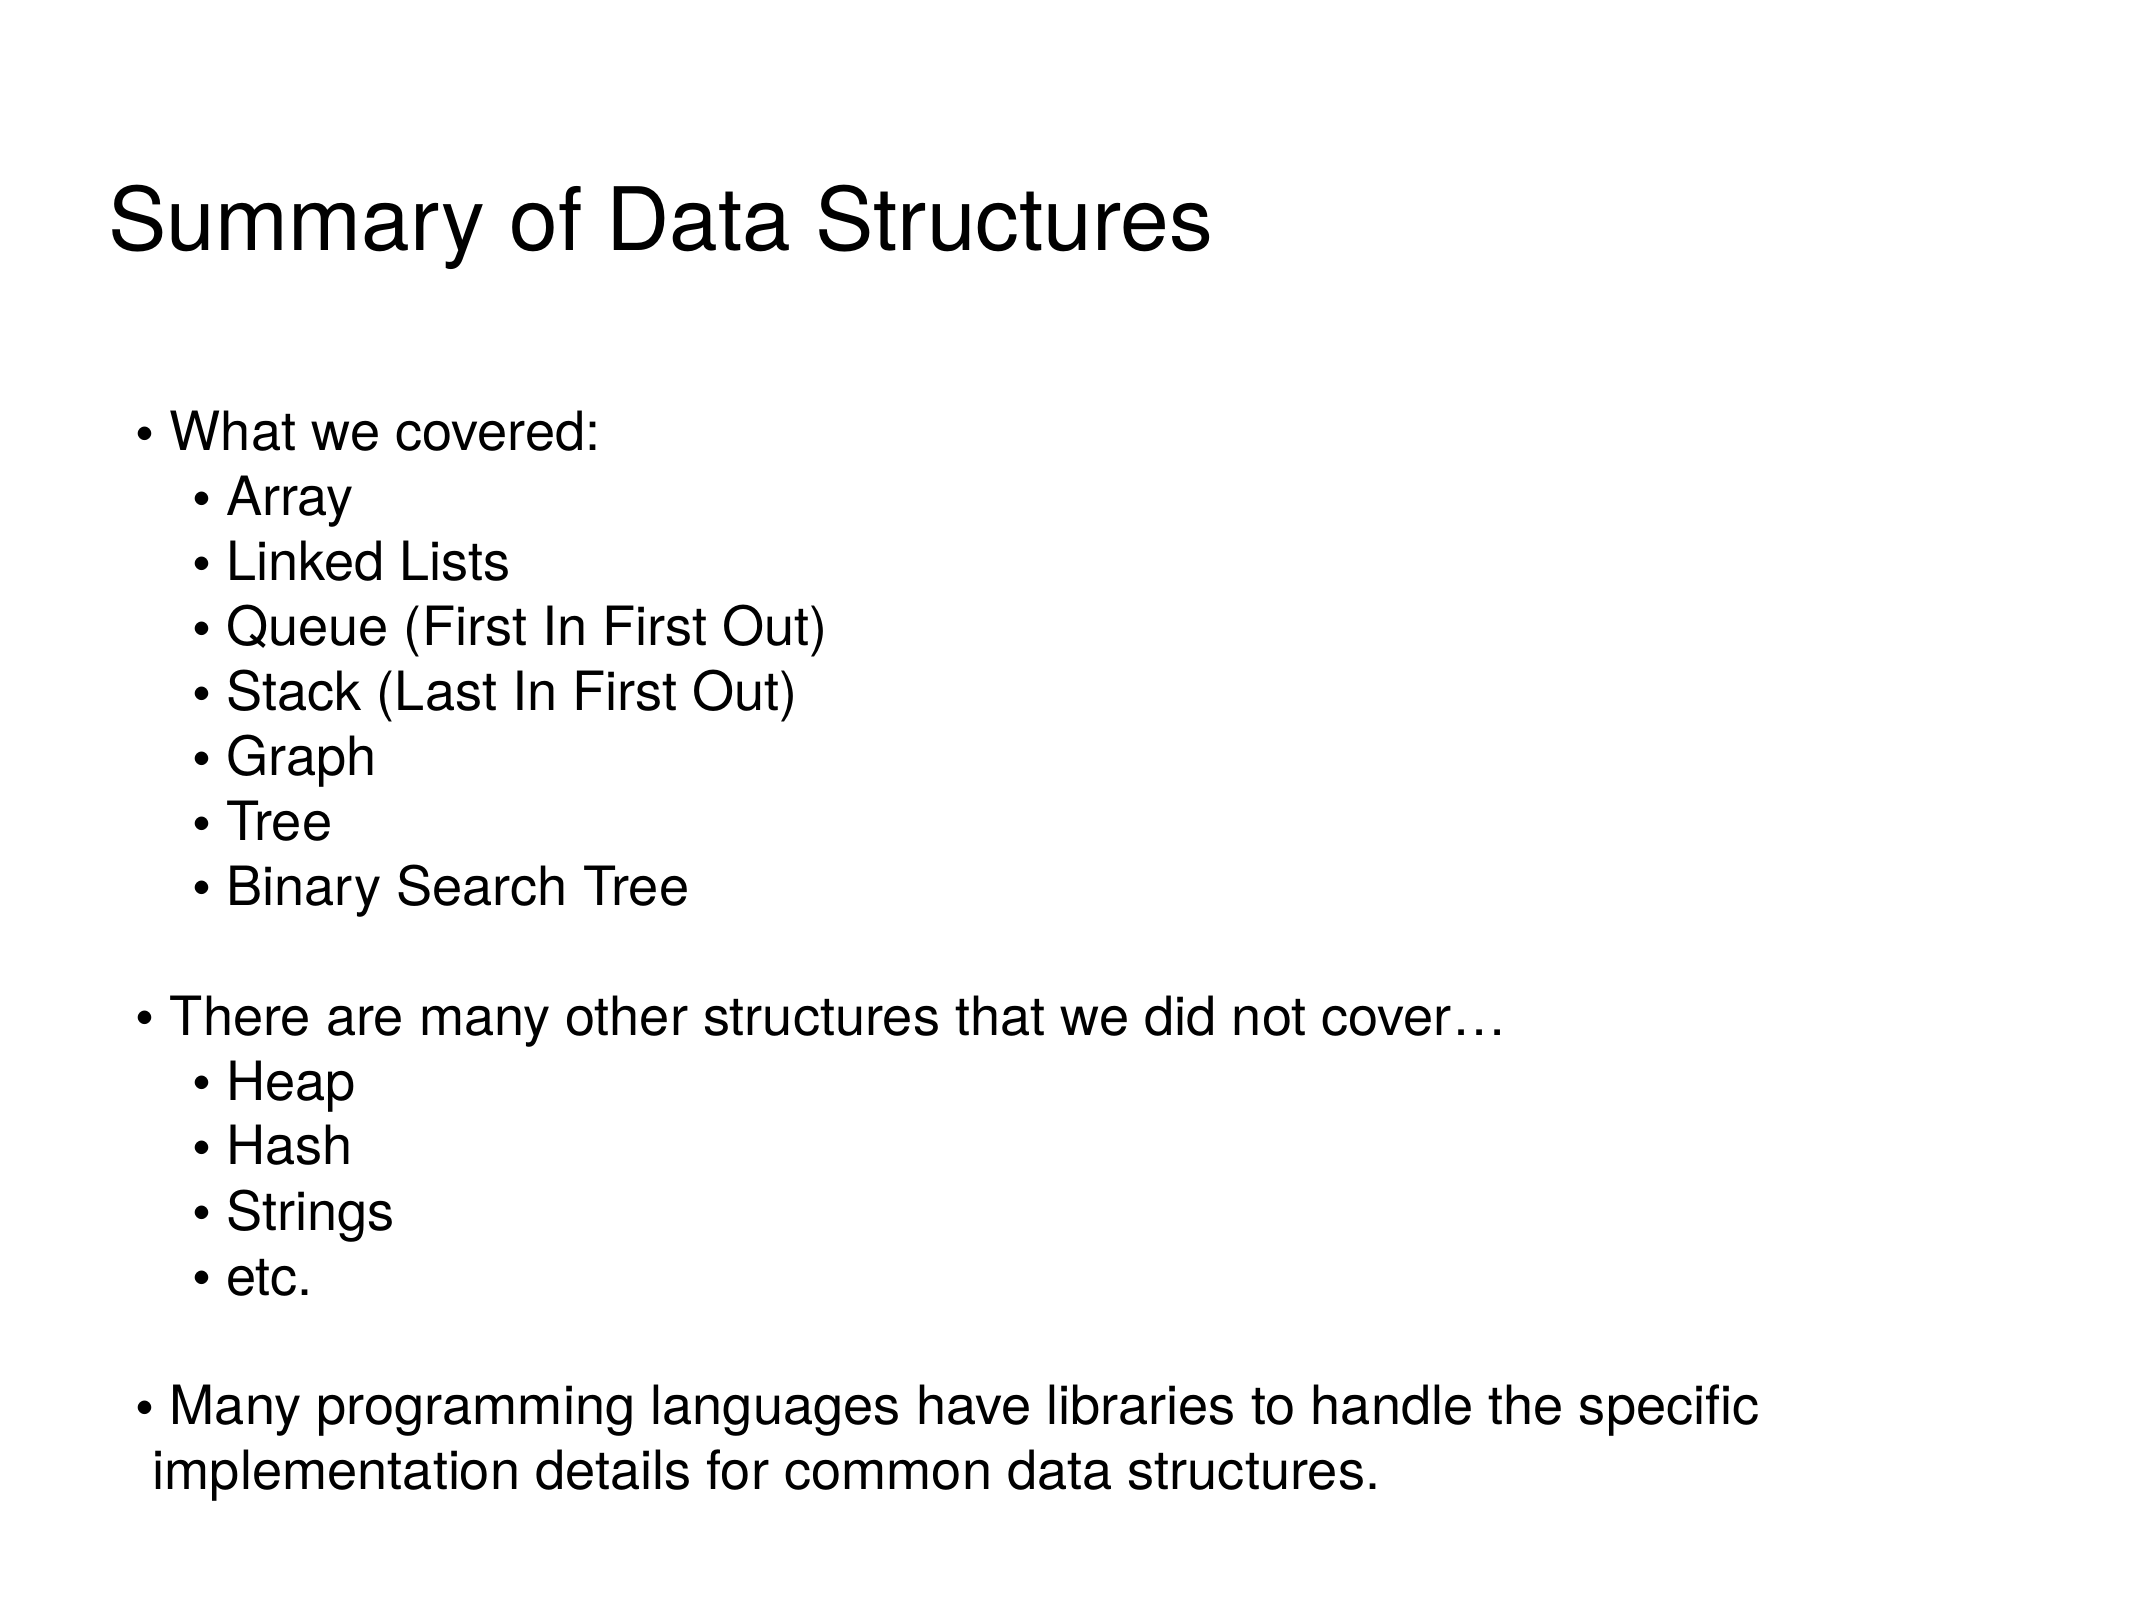

# Summary of Data Structures
 What we covered:
 Array
 Linked Lists
 Queue (First In First Out)
 Stack (Last In First Out)
 Graph
 Tree
 Binary Search Tree

 There are many other structures that we did not cover…
 Heap
 Hash
 Strings
 etc.

 Many programming languages have libraries to handle the specific implementation details for common data structures.